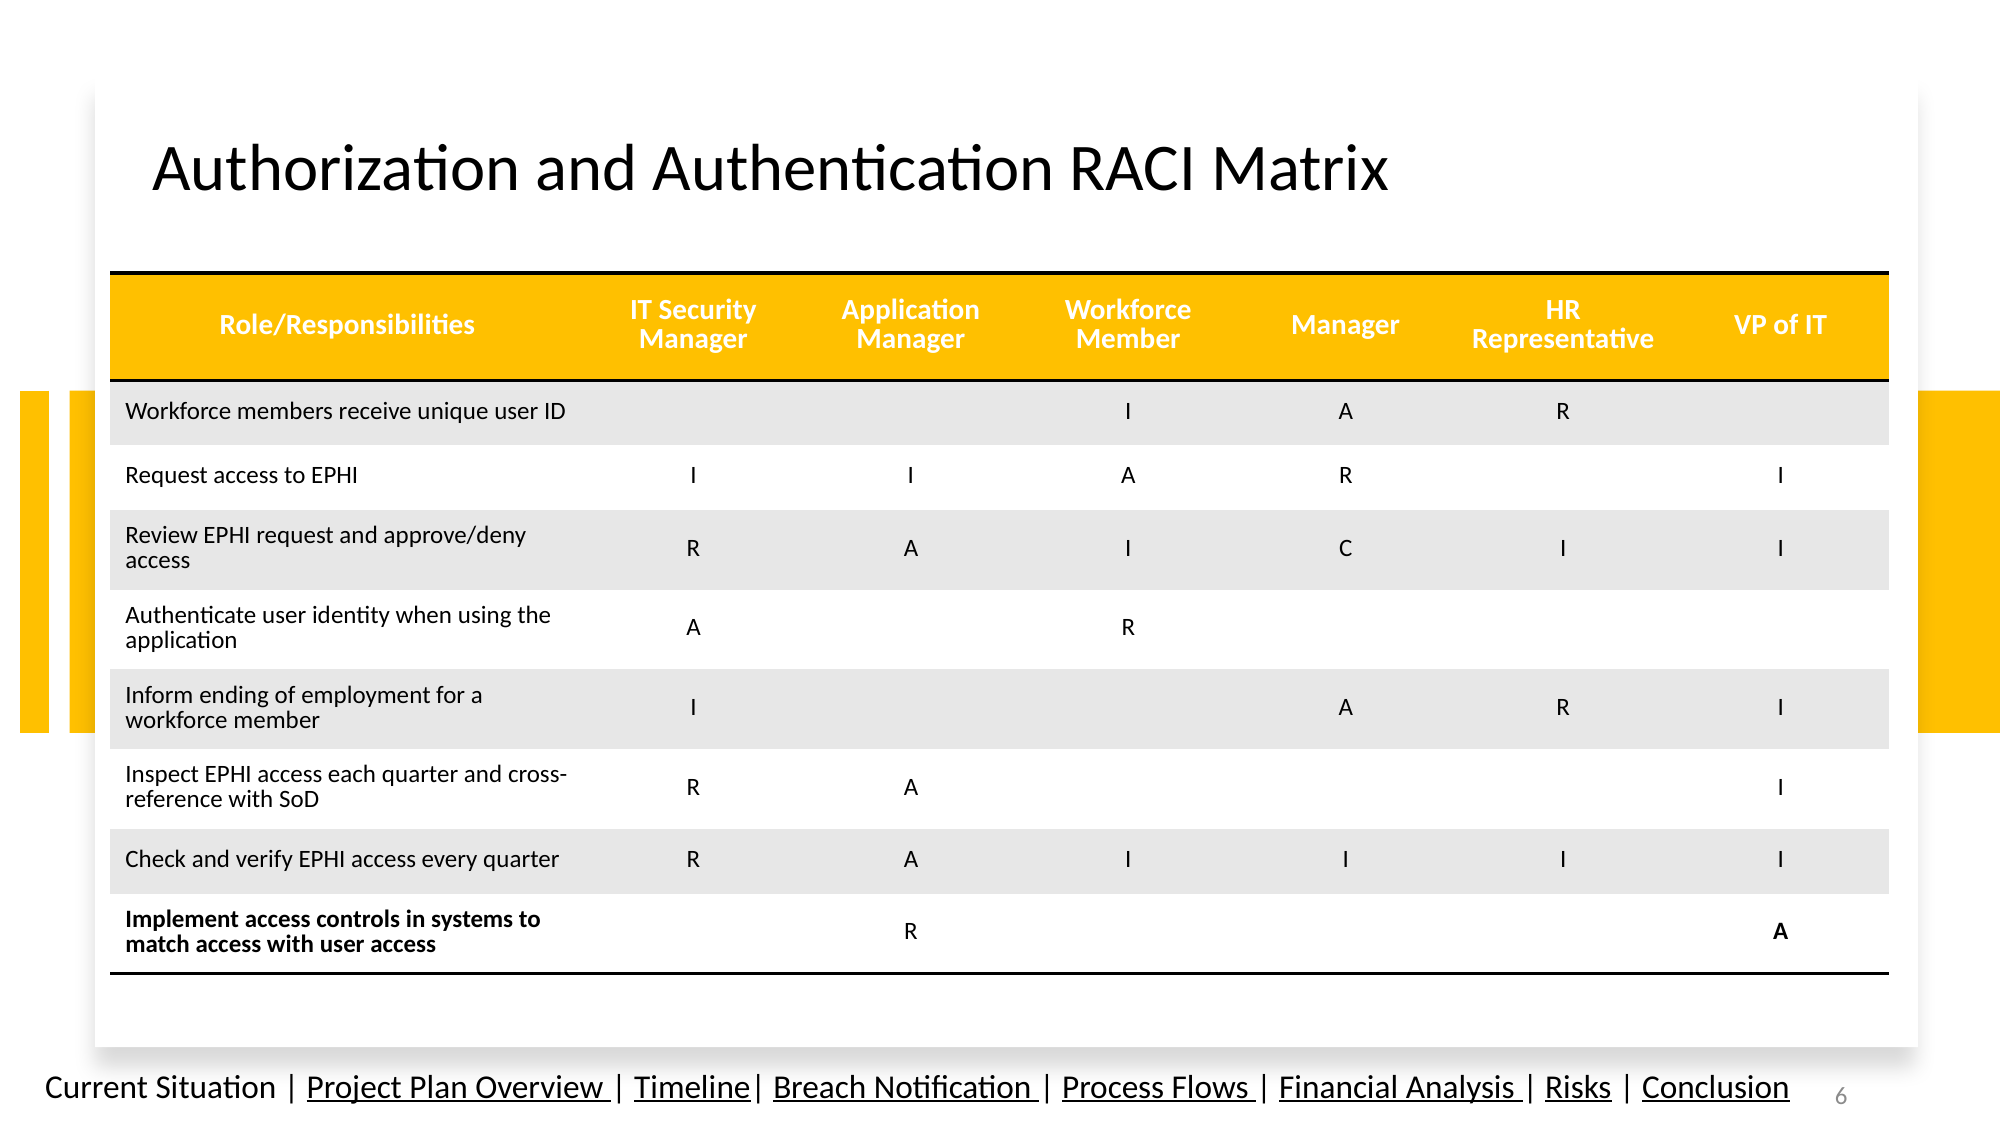

# Authorization and Authentication RACI Matrix

| Role/Responsibilities | IT Security Manager | Application Manager | Workforce Member | Manager | HR Representative | VP of IT |
| --- | --- | --- | --- | --- | --- | --- |
| Workforce members receive unique user ID |  |  | I | A | R |  |
| Request access to EPHI | I | I | A | R |  | I |
| Review EPHI request and approve/deny access | R | A | I | C | I | I |
| Authenticate user identity when using the application | A |  | R |  |  |  |
| Inform ending of employment for a workforce member | I |  |  | A | R | I |
| Inspect EPHI access each quarter and cross-reference with SoD | R | A |  |  |  | I |
| Check and verify EPHI access every quarter | R | A | I | I | I | I |
| Implement access controls in systems to match access with user access |  | R |  |  |  | A |

Current Situation | Project Plan Overview | Timeline| Breach Notification | Process Flows | Financial Analysis | Risks | Conclusion
6